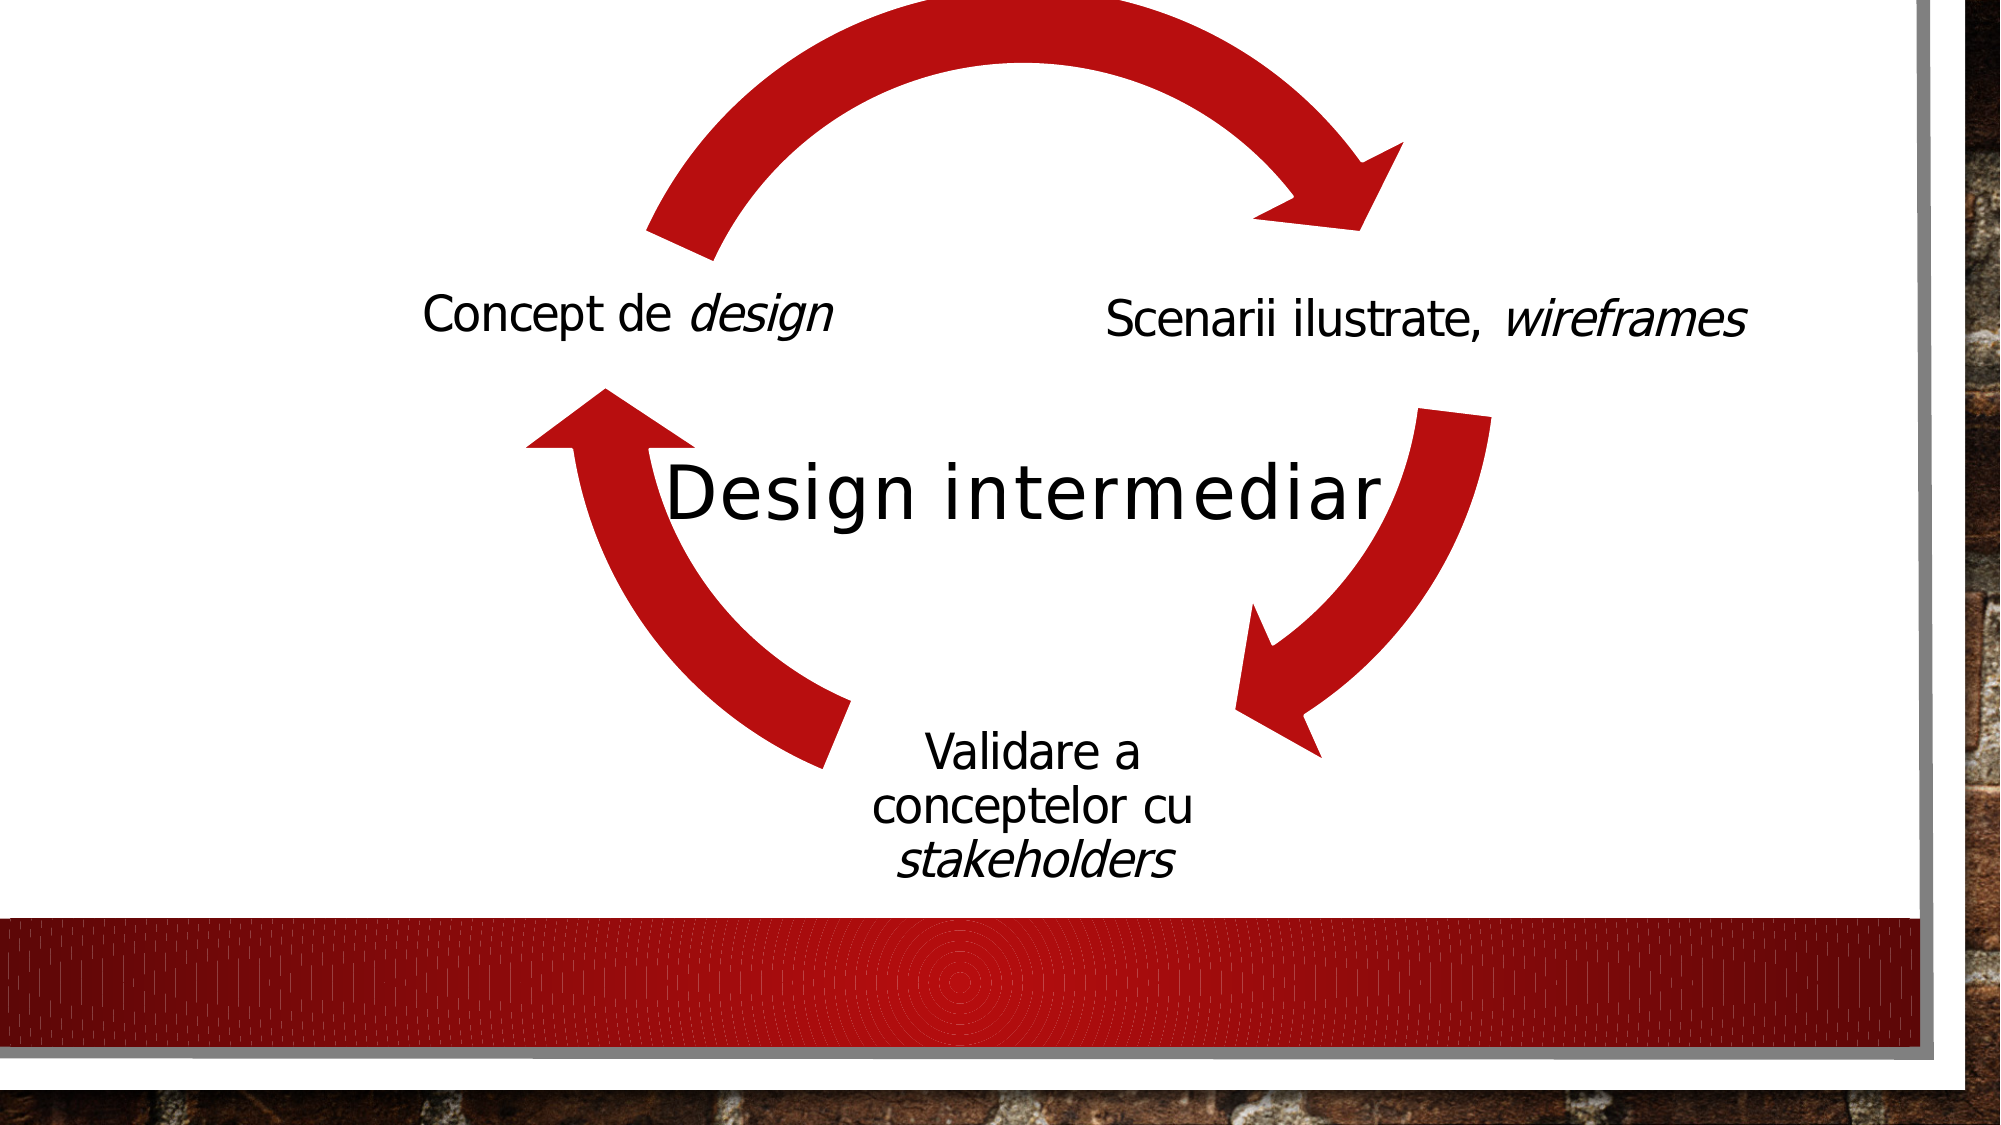

Scenarii ilustrate, wireframes
Validare a conceptelor cu stakeholders
Concept de design
# Design intermediar